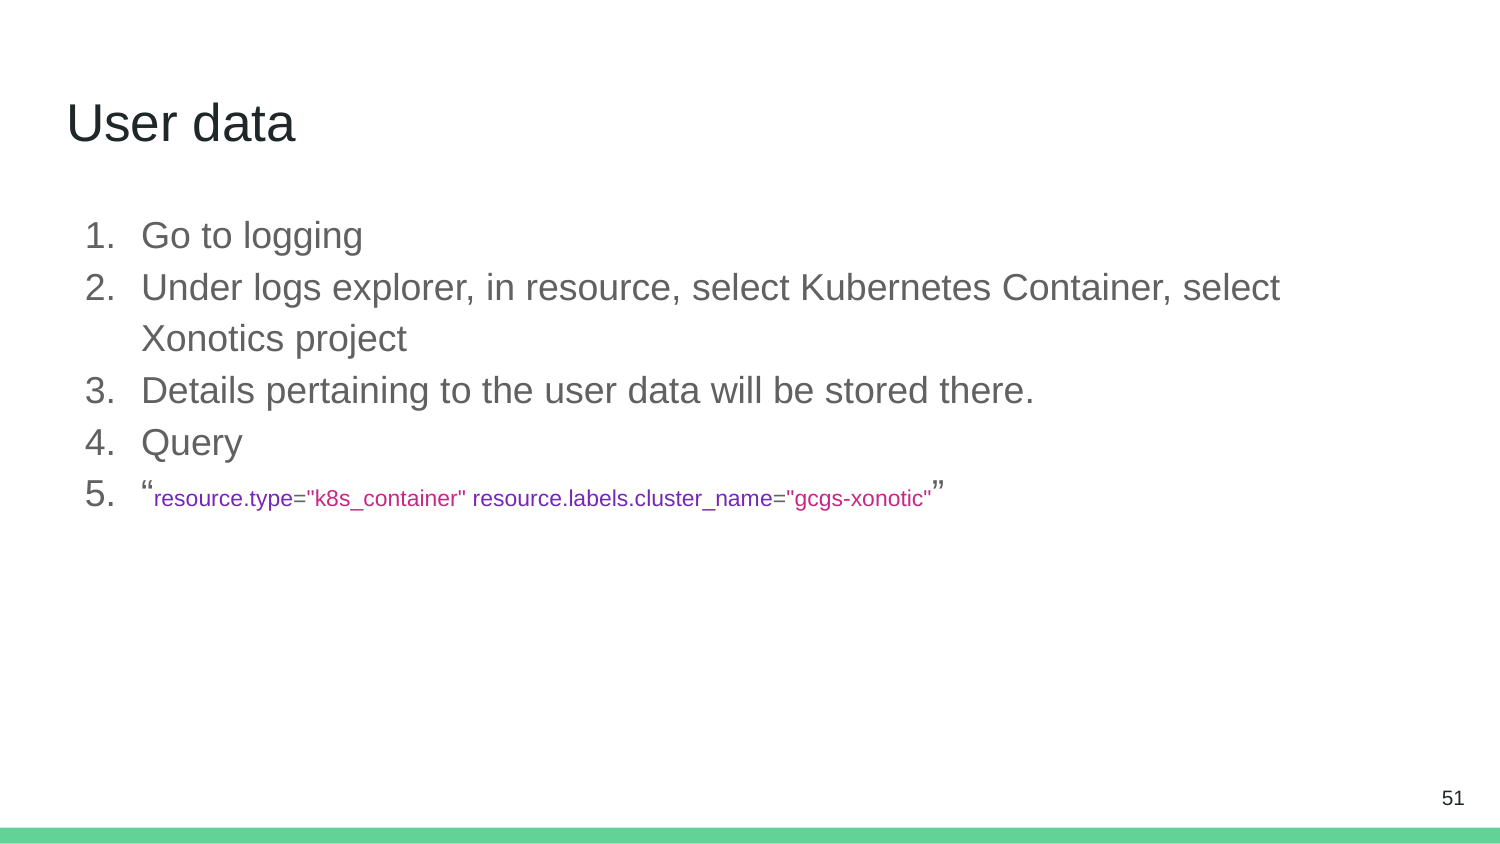

# User data
Go to logging
Under logs explorer, in resource, select Kubernetes Container, select Xonotics project
Details pertaining to the user data will be stored there.
Query
“resource.type="k8s_container" resource.labels.cluster_name="gcgs-xonotic"”
51